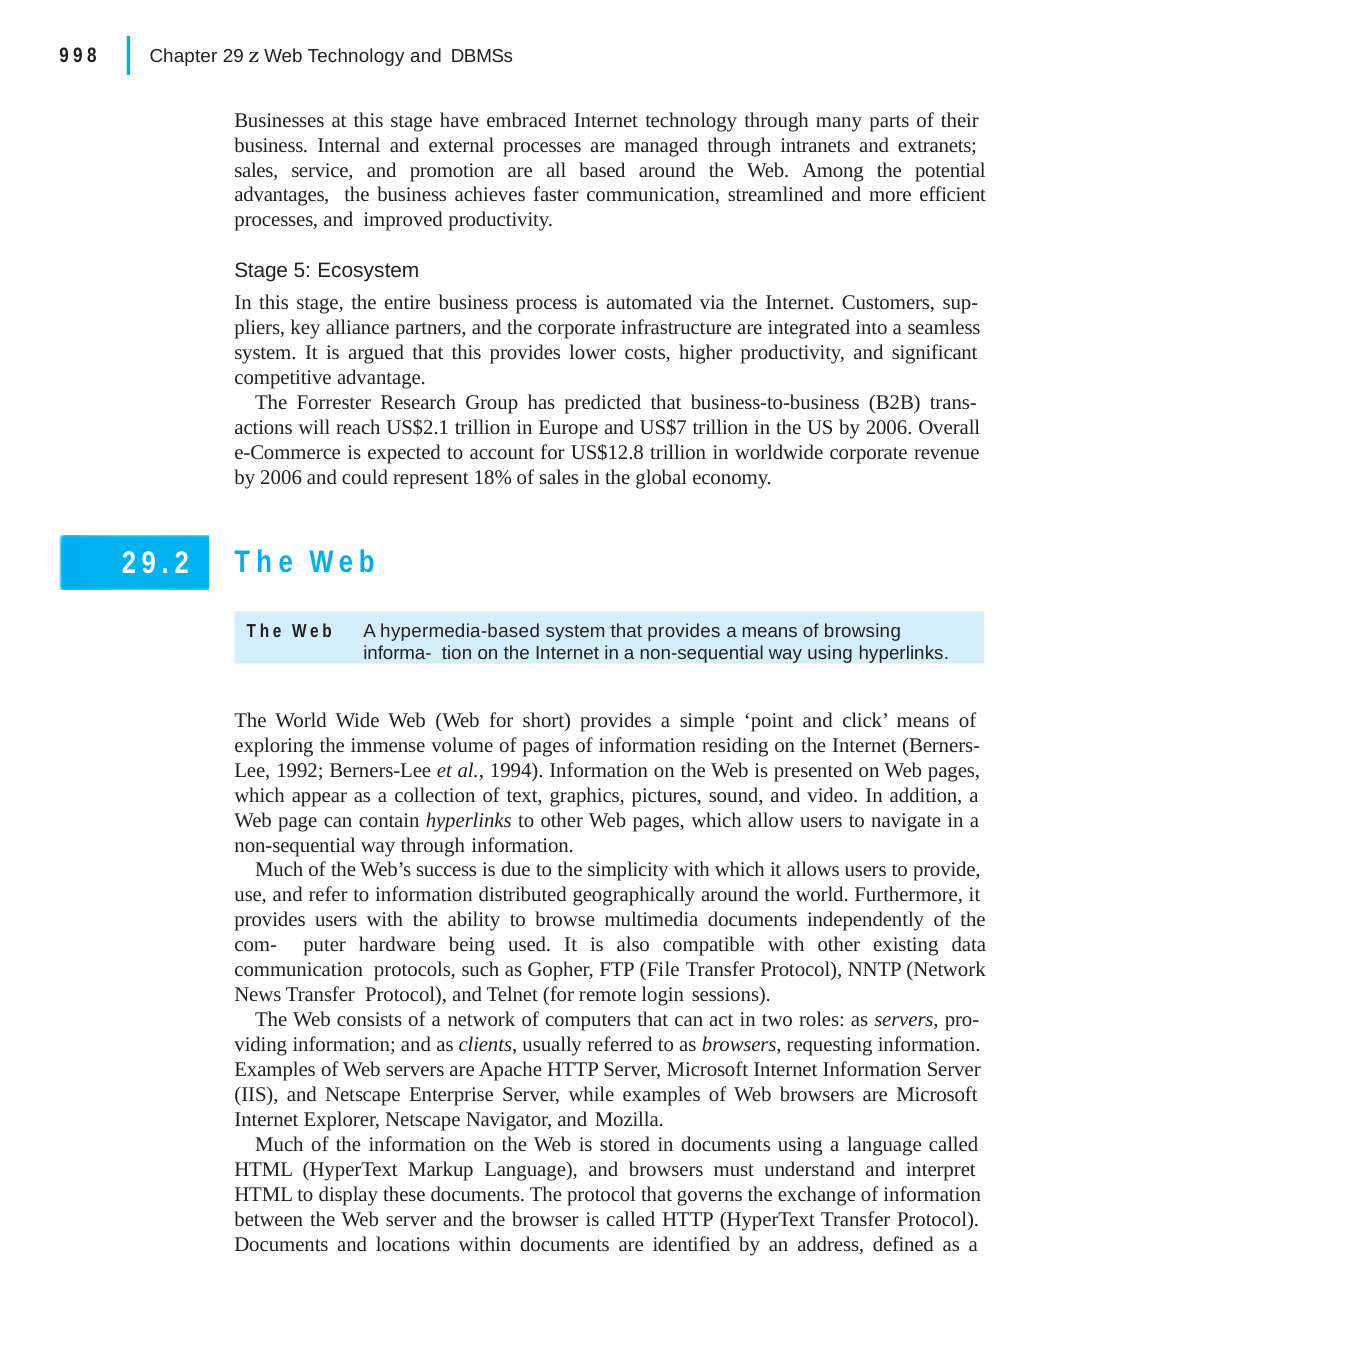

|
998
Chapter 29 z Web Technology and DBMSs
Businesses at this stage have embraced Internet technology through many parts of their  business. Internal and external processes are managed through intranets and extranets;  sales, service, and promotion are all based around the Web. Among the potential advantages,  the business achieves faster communication, streamlined and more efficient processes, and  improved productivity.

Stage 5: Ecosystem
In this stage, the entire business process is automated via the Internet. Customers, sup-  pliers, key alliance partners, and the corporate infrastructure are integrated into a seamless  system. It is argued that this provides lower costs, higher productivity, and significant  competitive advantage.
The Forrester Research Group has predicted that business-to-business (B2B) trans-  actions will reach US$2.1 trillion in Europe and US$7 trillion in the US by 2006. Overall  e-Commerce is expected to account for US$12.8 trillion in worldwide corporate revenue  by 2006 and could represent 18% of sales in the global economy.

The Web
29.2
The Web	A hypermedia-based system that provides a means of browsing informa-  tion on the Internet in a non-sequential way using hyperlinks.
The World Wide Web (Web for short) provides a simple ‘point and click’ means of  exploring the immense volume of pages of information residing on the Internet (Berners-  Lee, 1992; Berners-Lee et al., 1994). Information on the Web is presented on Web pages,  which appear as a collection of text, graphics, pictures, sound, and video. In addition, a  Web page can contain hyperlinks to other Web pages, which allow users to navigate in a  non-sequential way through information.
Much of the Web’s success is due to the simplicity with which it allows users to provide,  use, and refer to information distributed geographically around the world. Furthermore, it  provides users with the ability to browse multimedia documents independently of the com-  puter hardware being used. It is also compatible with other existing data communication  protocols, such as Gopher, FTP (File Transfer Protocol), NNTP (Network News Transfer  Protocol), and Telnet (for remote login sessions).
The Web consists of a network of computers that can act in two roles: as servers, pro-  viding information; and as clients, usually referred to as browsers, requesting information.  Examples of Web servers are Apache HTTP Server, Microsoft Internet Information Server  (IIS), and Netscape Enterprise Server, while examples of Web browsers are Microsoft  Internet Explorer, Netscape Navigator, and Mozilla.
Much of the information on the Web is stored in documents using a language called  HTML (HyperText Markup Language), and browsers must understand and interpret  HTML to display these documents. The protocol that governs the exchange of information  between the Web server and the browser is called HTTP (HyperText Transfer Protocol).  Documents and locations within documents are identified by an address, defined as a